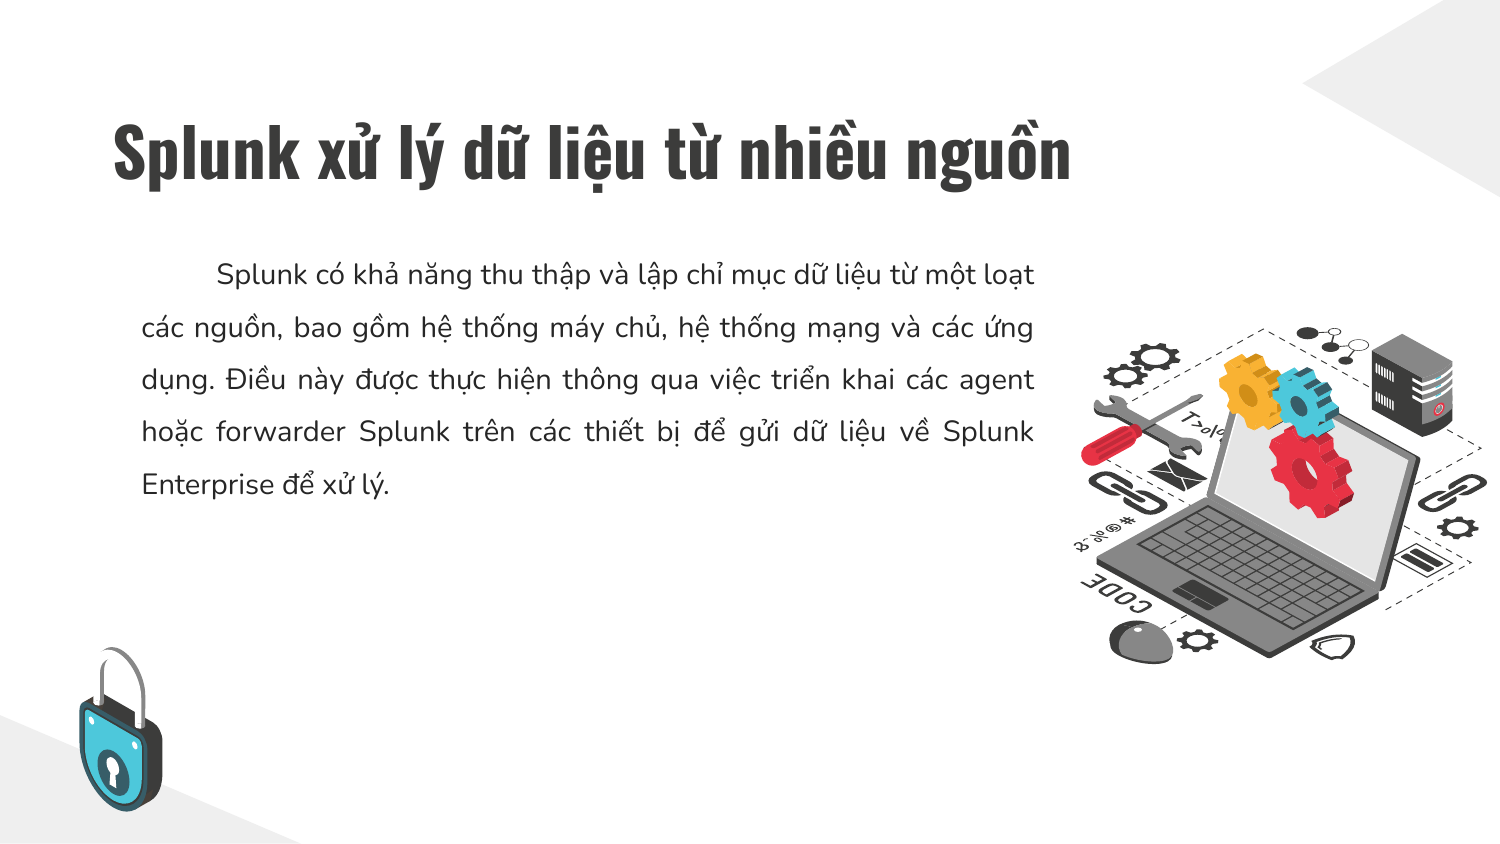

Splunk xử lý dữ liệu từ nhiều nguồn
Splunk có khả năng thu thập và lập chỉ mục dữ liệu từ một loạt các nguồn, bao gồm hệ thống máy chủ, hệ thống mạng và các ứng dụng. Điều này được thực hiện thông qua việc triển khai các agent hoặc forwarder Splunk trên các thiết bị để gửi dữ liệu về Splunk Enterprise để xử lý.